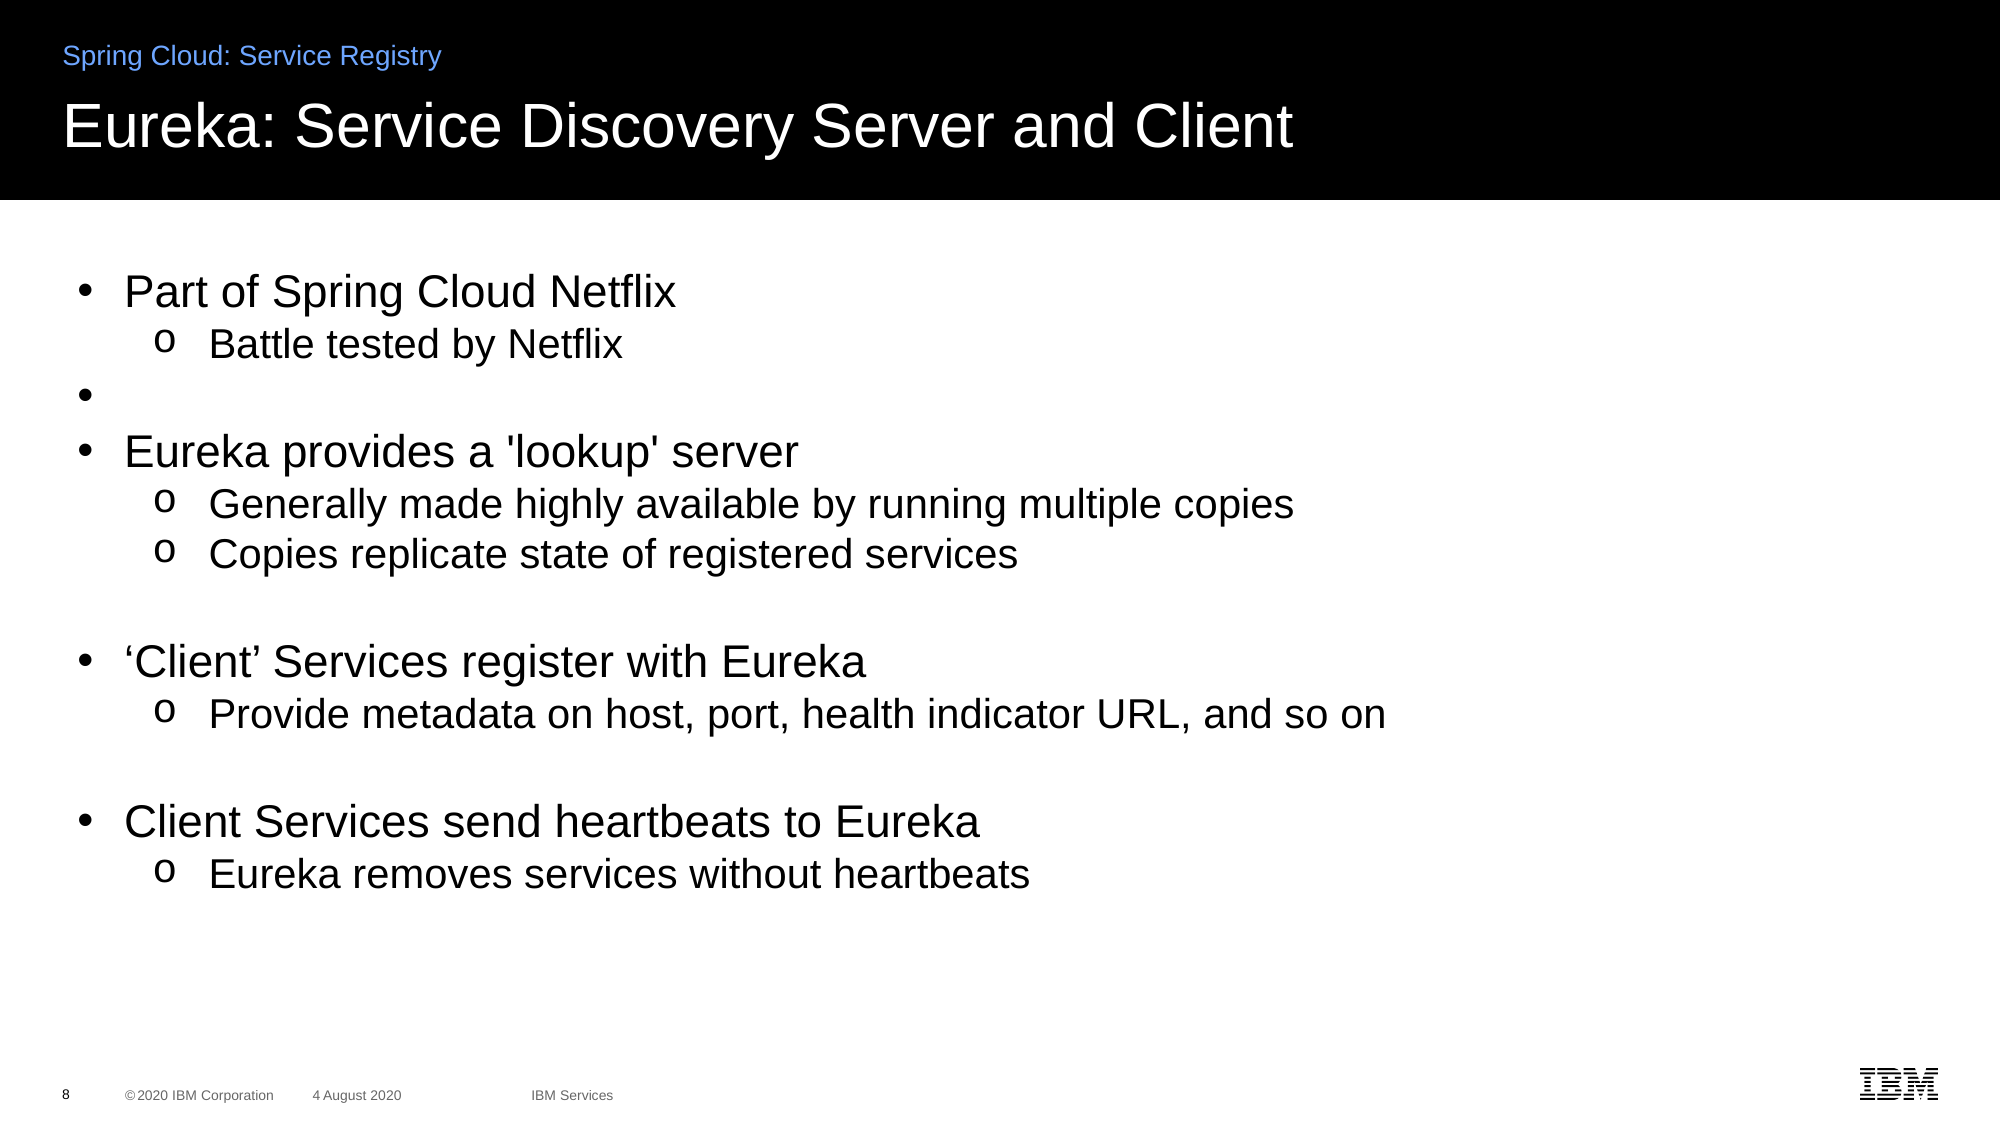

Spring Cloud: Service Registry
# Eureka: Service Discovery Server and Client
Part of Spring Cloud Netflix
Battle tested by Netflix

Eureka provides a 'lookup' server
Generally made highly available by running multiple copies
Copies replicate state of registered services

‘Client’ Services register with Eureka
Provide metadata on host, port, health indicator URL, and so on

Client Services send heartbeats to Eureka
Eureka removes services without heartbeats